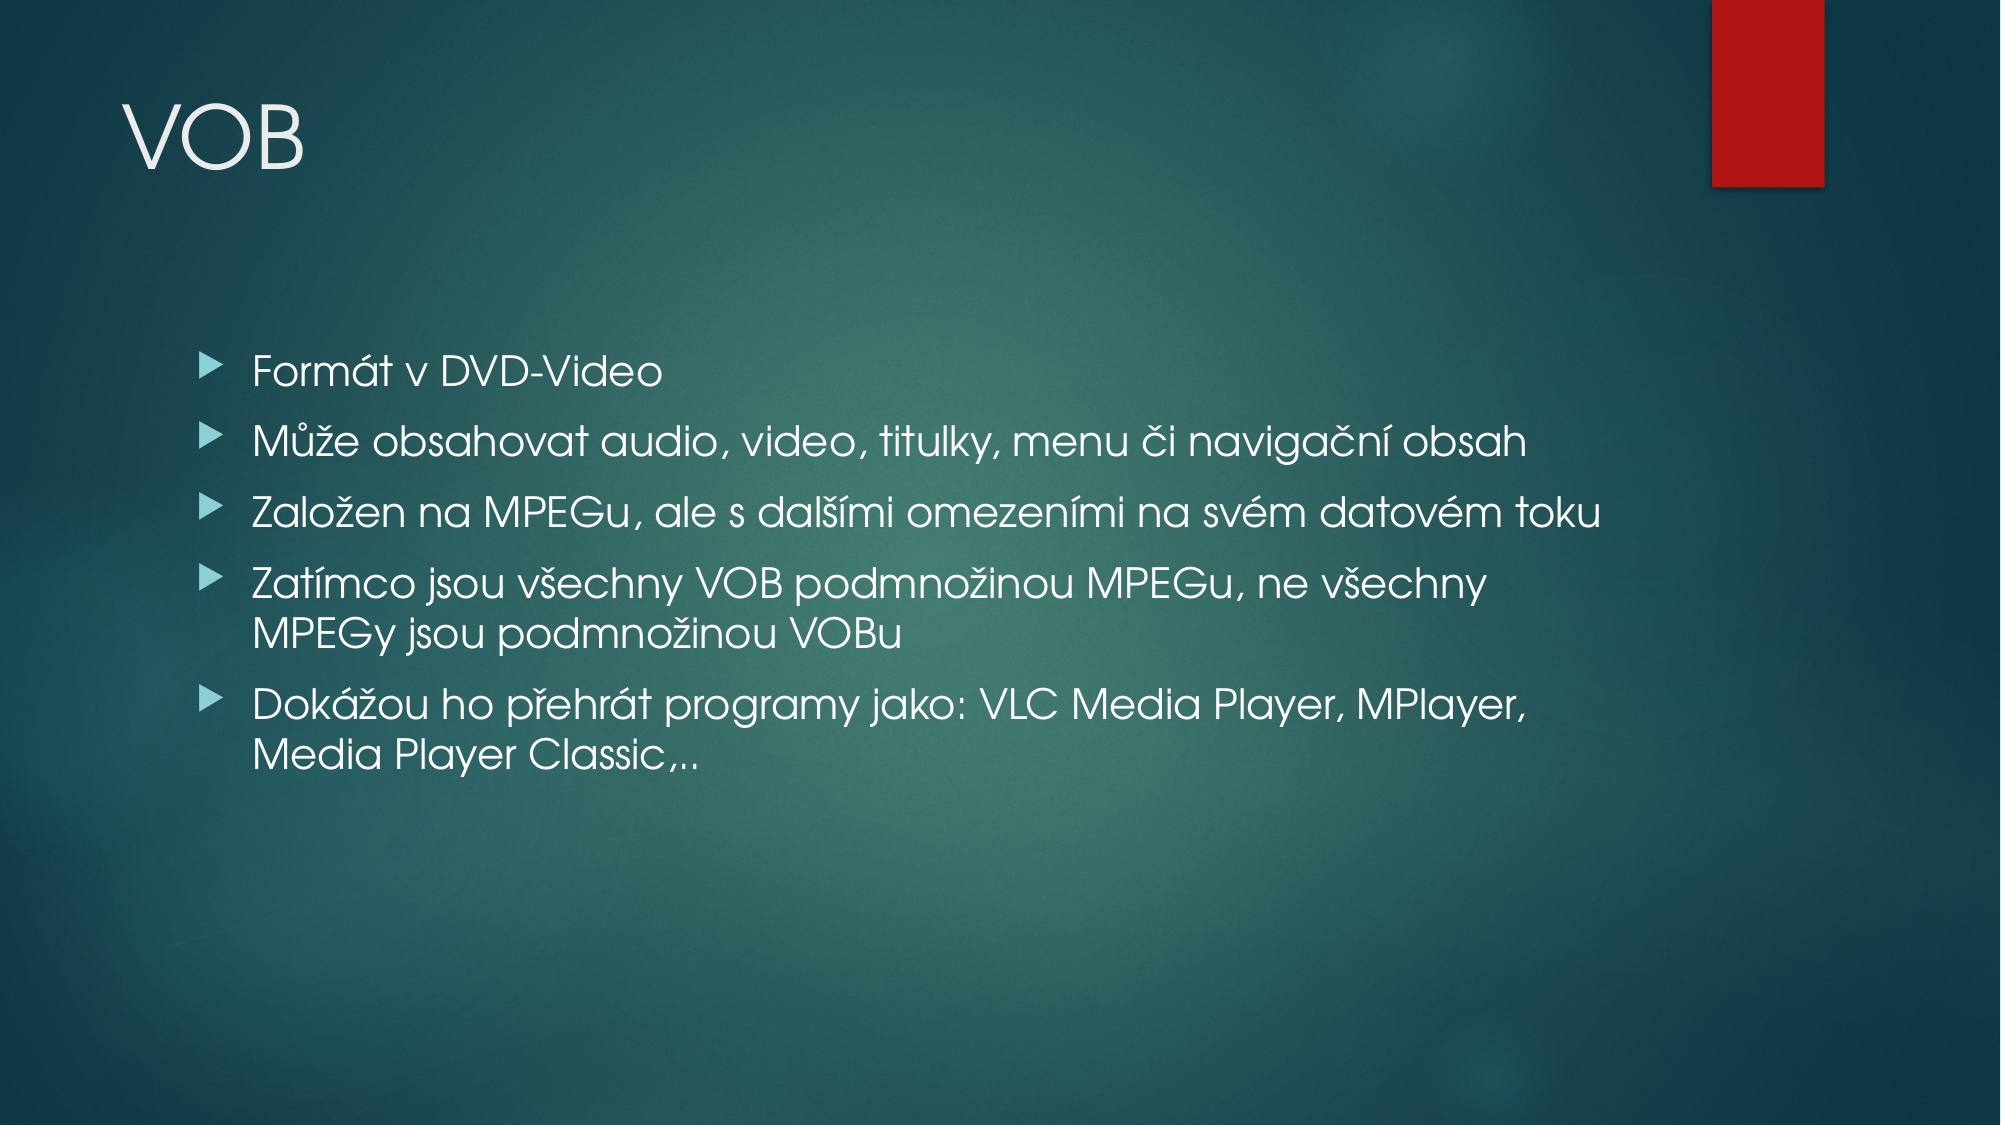

# VOB
Formát v DVD-Video
Může obsahovat audio, video, titulky, menu či navigační obsah
Založen na MPEGu, ale s dalšími omezeními na svém datovém toku
Zatímco jsou všechny VOB podmnožinou MPEGu, ne všechny MPEGy jsou podmnožinou VOBu
Dokážou ho přehrát programy jako: VLC Media Player, MPlayer, Media Player Classic,..